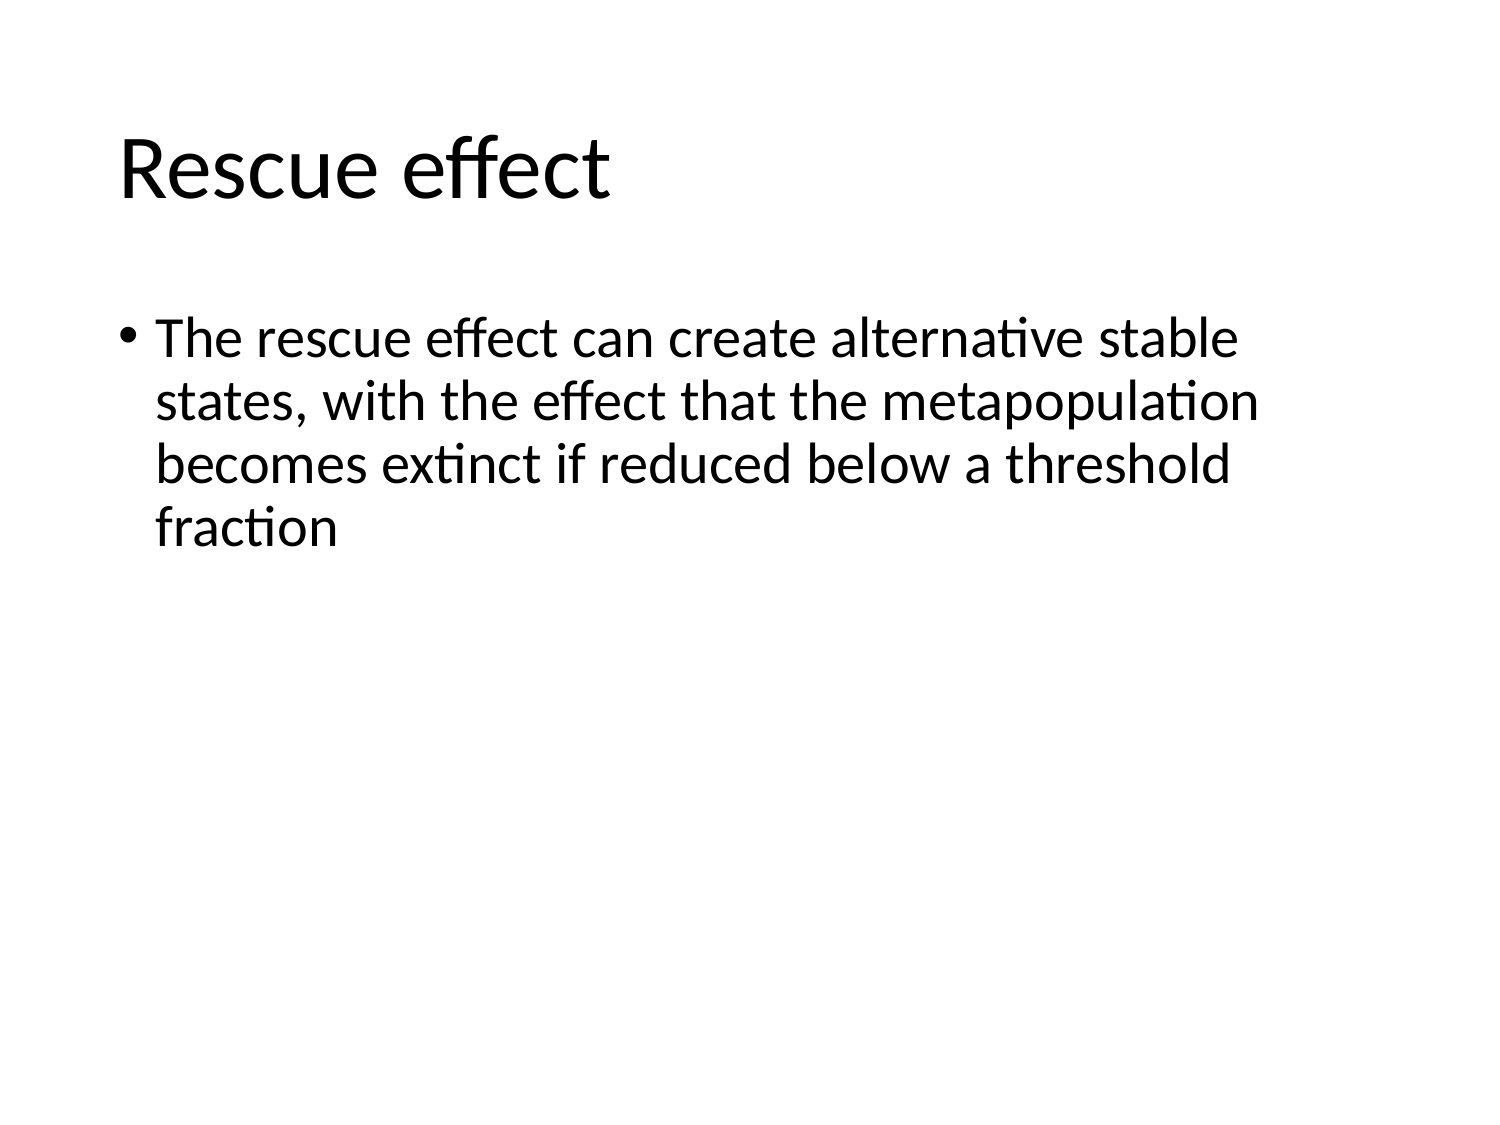

# Rescue effect
The rescue effect can create alternative stable states, with the effect that the metapopulation becomes extinct if reduced below a threshold fraction